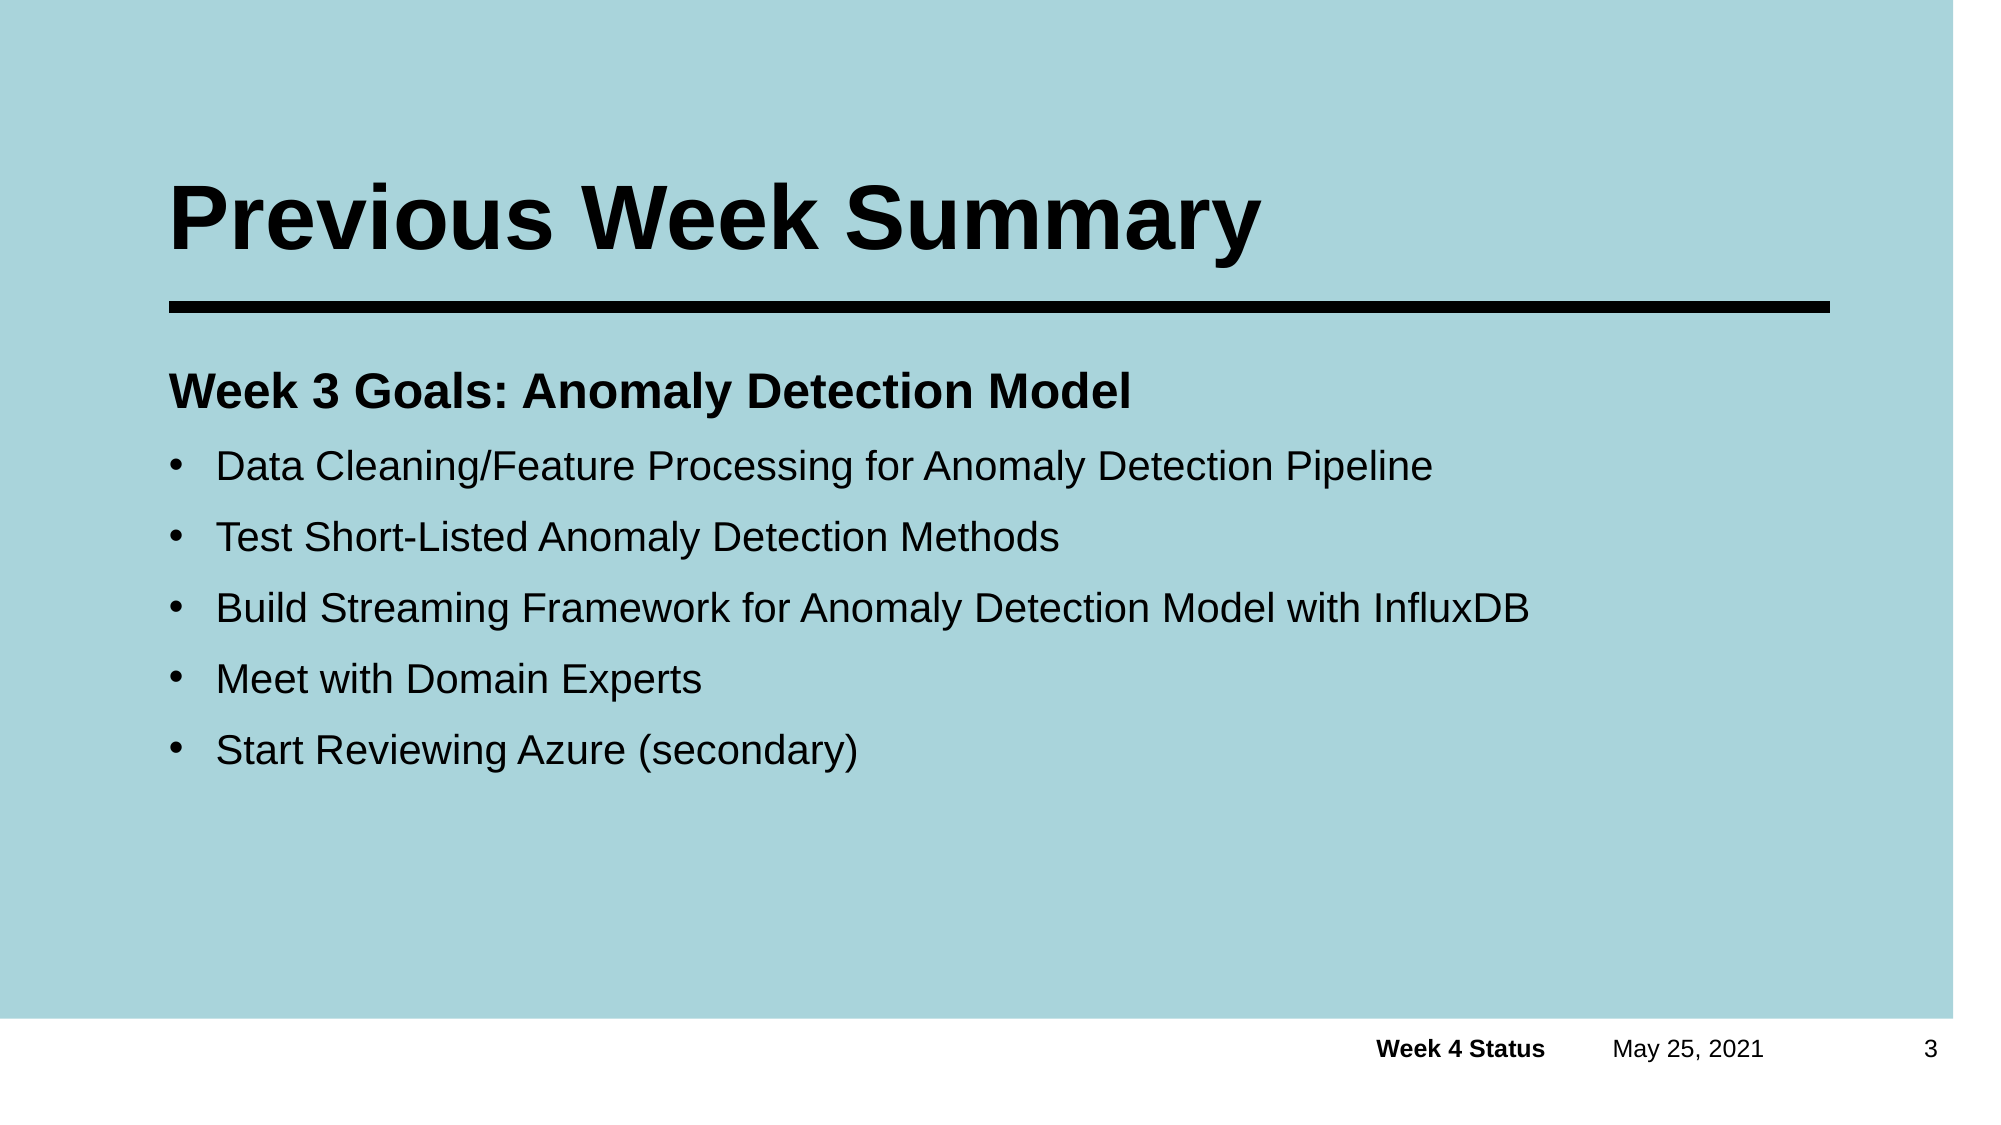

# Previous Week Summary
Week 3 Goals: Anomaly Detection Model
Data Cleaning/Feature Processing for Anomaly Detection Pipeline
Test Short-Listed Anomaly Detection Methods
Build Streaming Framework for Anomaly Detection Model with InfluxDB
Meet with Domain Experts
Start Reviewing Azure (secondary)

May 25, 2021
3
Week 4 Status